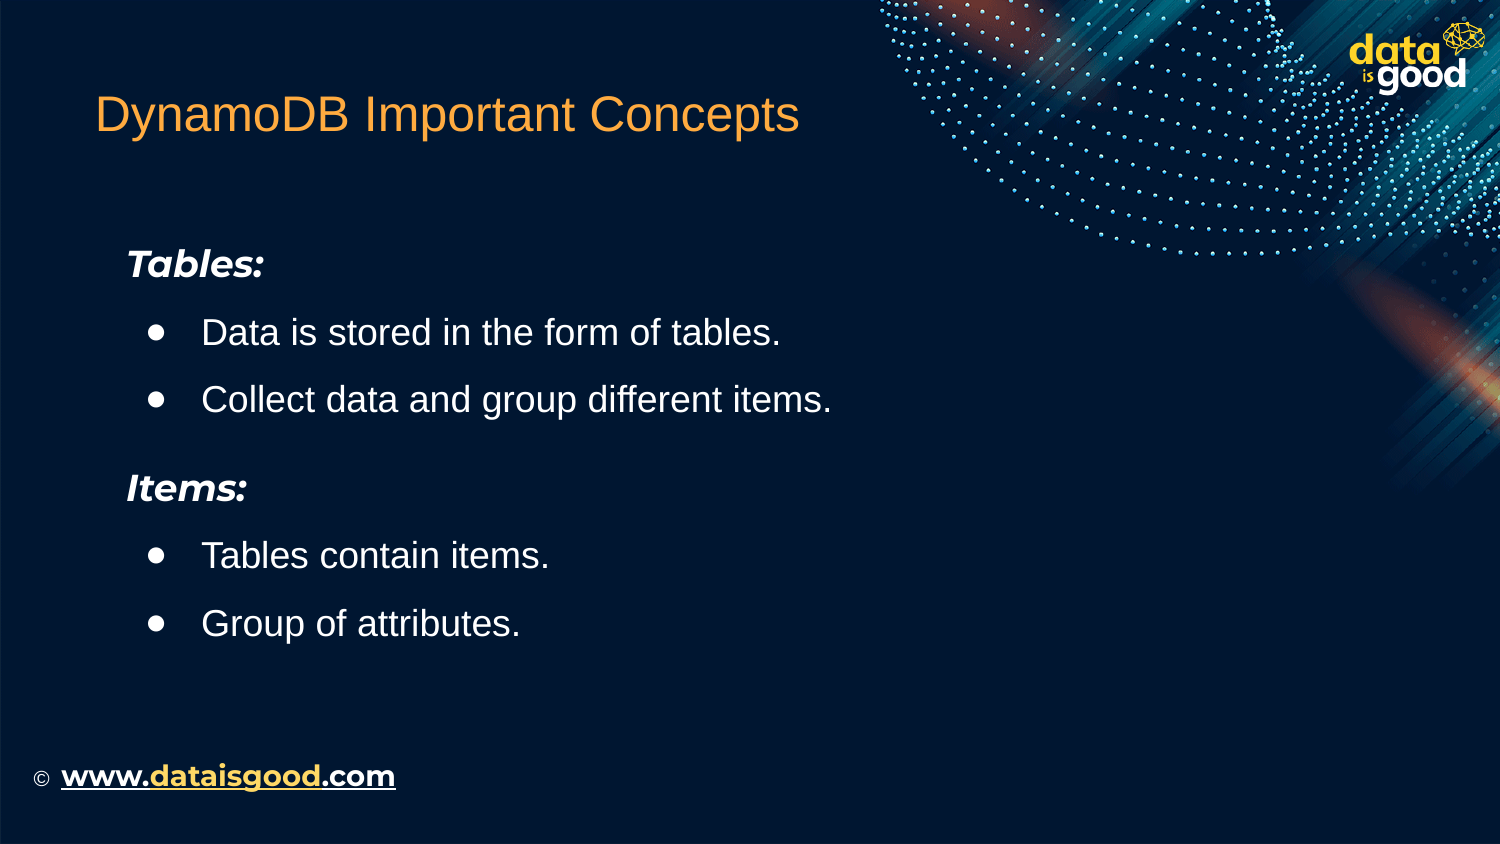

# DynamoDB Important Concepts
Tables:
Data is stored in the form of tables.
Collect data and group different items.
Items:
Tables contain items.
Group of attributes.